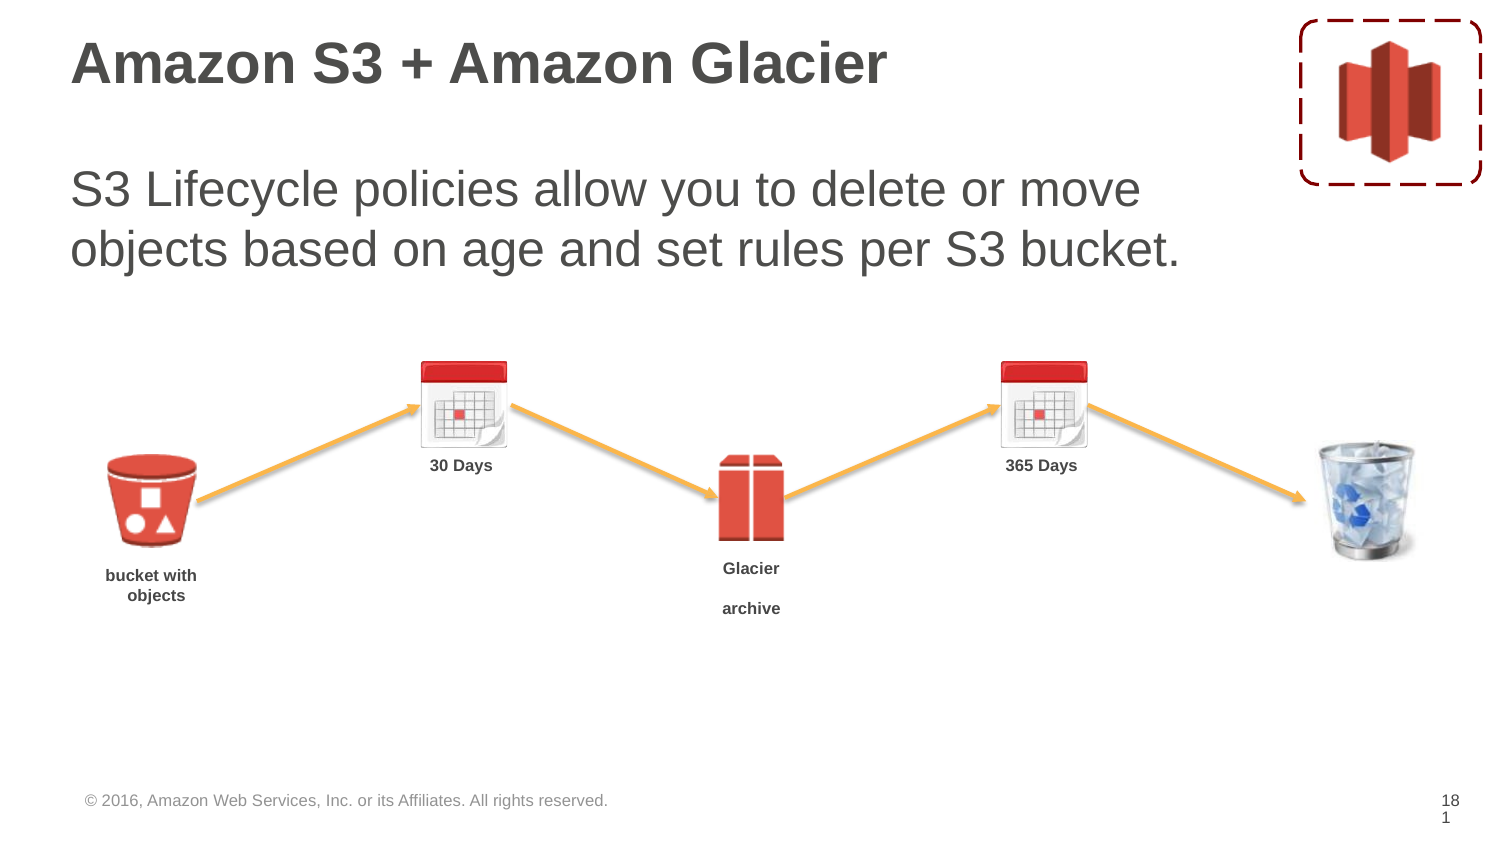

# Amazon S3 + Amazon Glacier
S3 Lifecycle policies allow you to delete or move  objects based on age and set rules per S3 bucket.

30 Days
365 Days
Glacier  archive
bucket with  objects
© 2016, Amazon Web Services, Inc. or its Affiliates. All rights reserved.
181